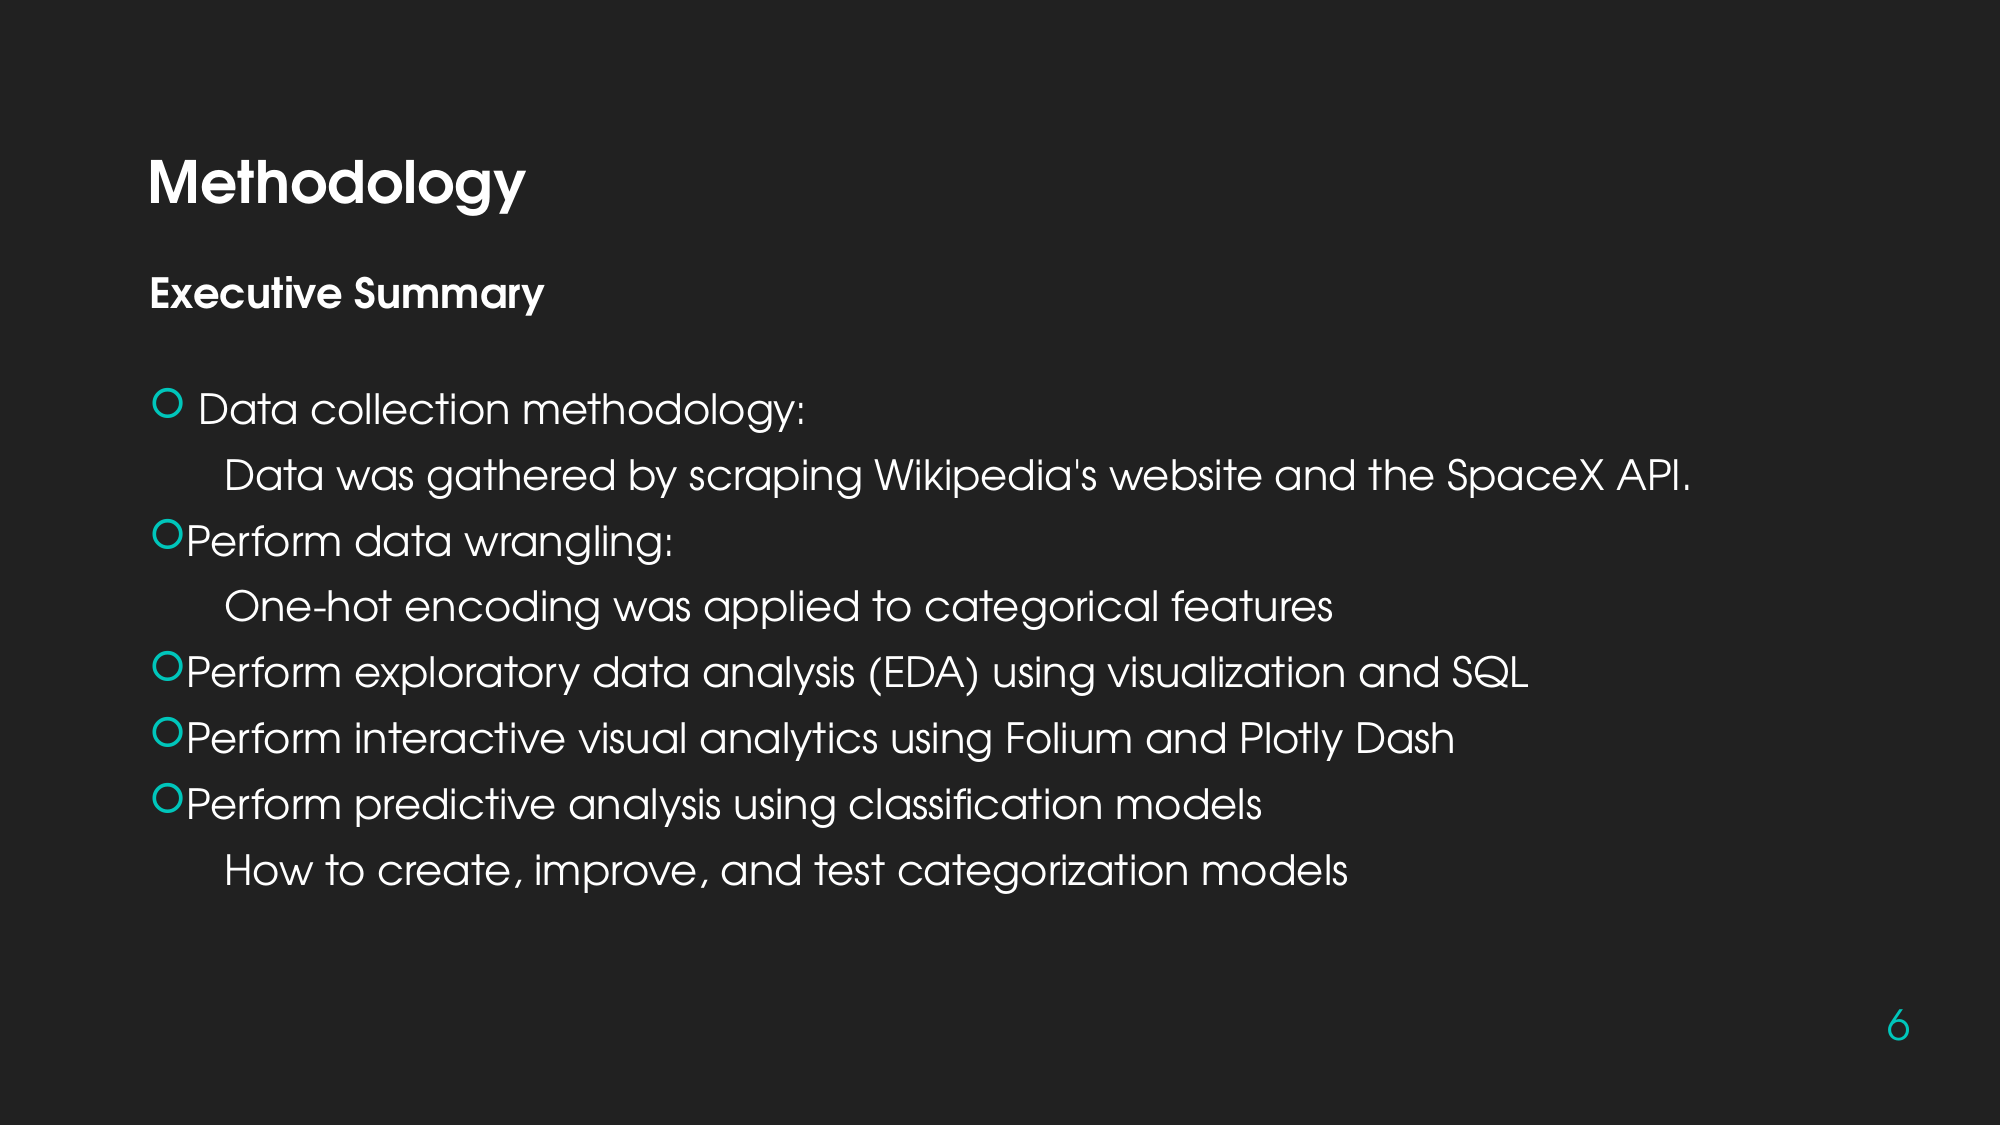

Methodology
Executive Summary
 Data collection methodology:
Data was gathered by scraping Wikipedia's website and the SpaceX API.
Perform data wrangling:
One-hot encoding was applied to categorical features
Perform exploratory data analysis (EDA) using visualization and SQL
Perform interactive visual analytics using Folium and Plotly Dash
Perform predictive analysis using classification models
How to create, improve, and test categorization models

6